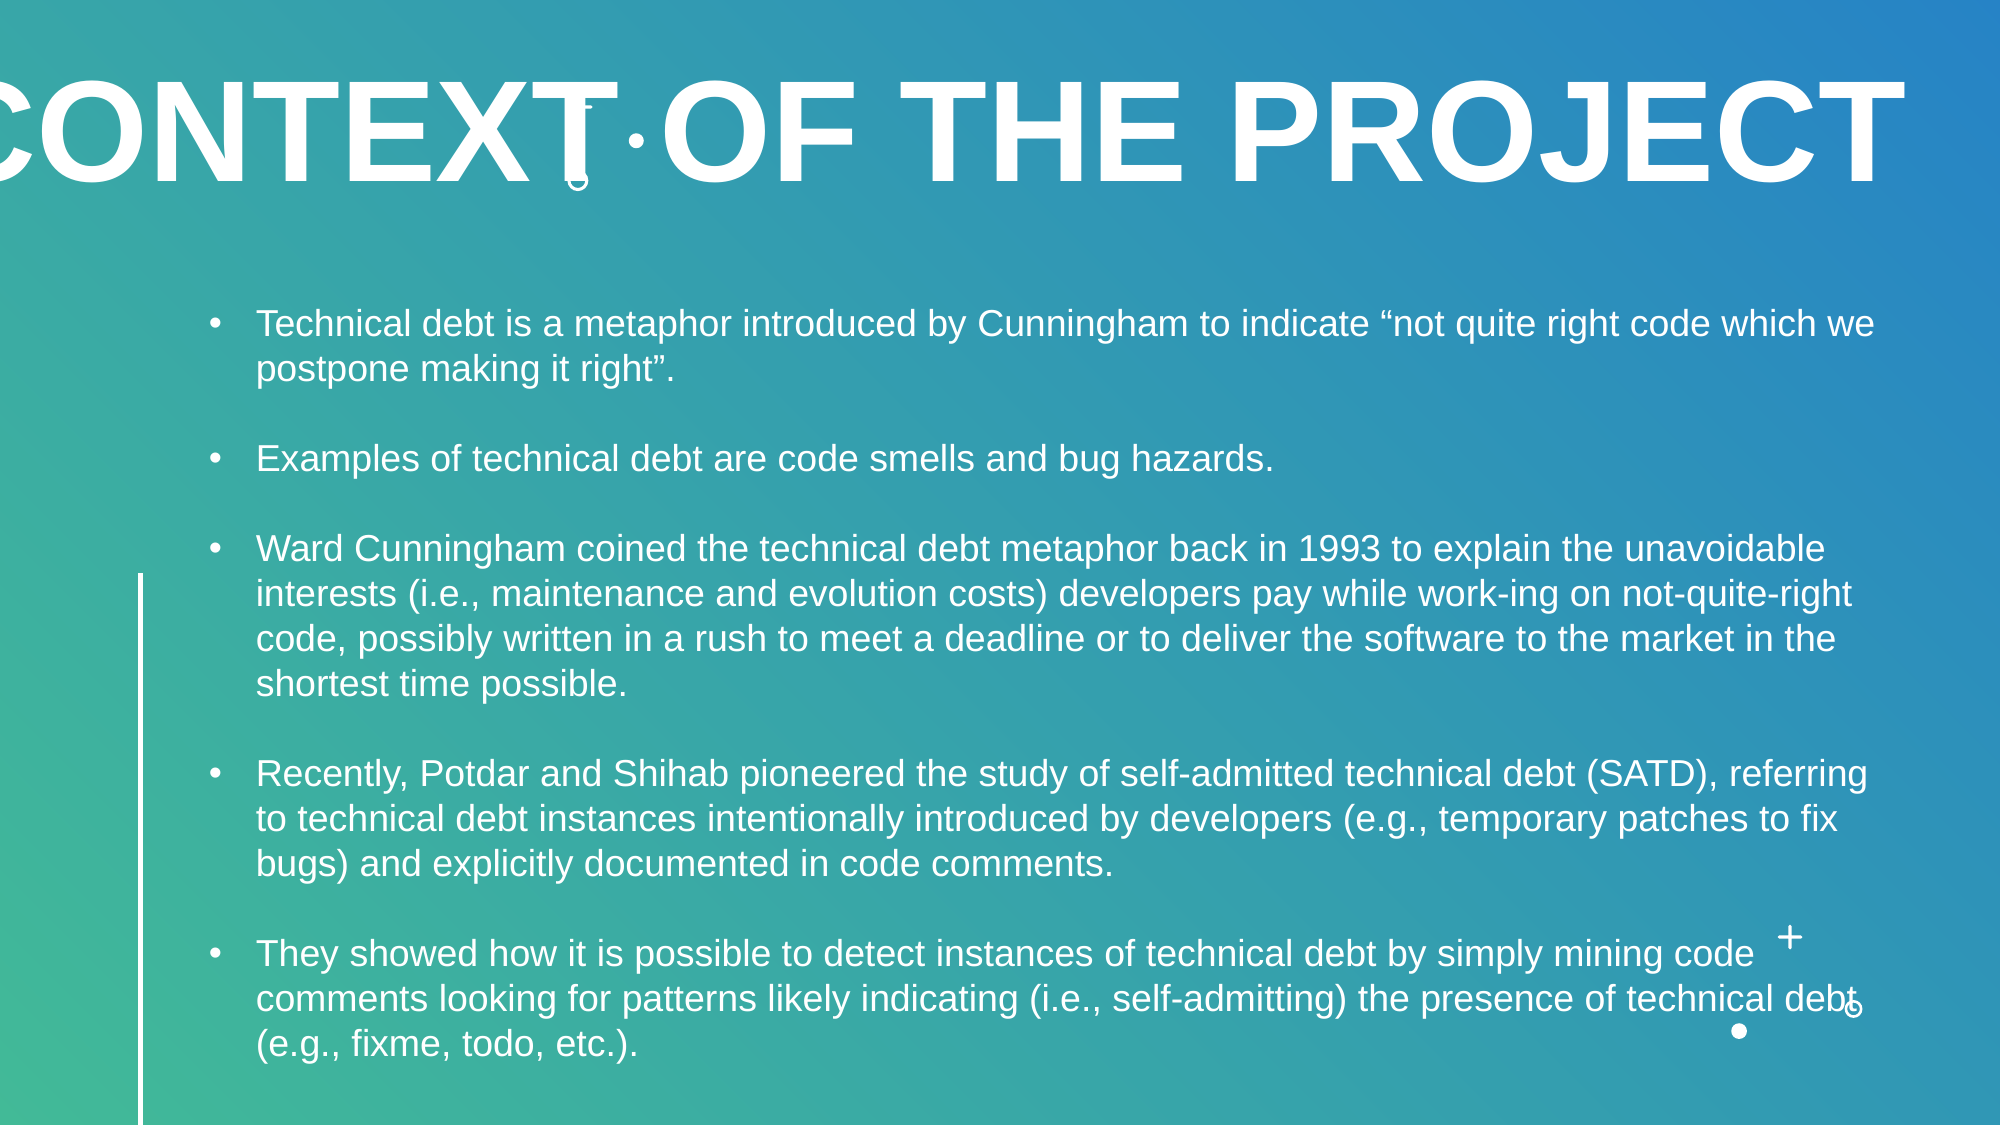

# CONTEXT OF THE PROJECT

Technical debt is a metaphor introduced by Cunningham to indicate “not quite right code which we postpone making it right”.

Examples of technical debt are code smells and bug hazards.

Ward Cunningham coined the technical debt metaphor back in 1993 to explain the unavoidable interests (i.e., maintenance and evolution costs) developers pay while work-ing on not-quite-right code, possibly written in a rush to meet a deadline or to deliver the software to the market in the shortest time possible.

Recently, Potdar and Shihab pioneered the study of self-admitted technical debt (SATD), referring to technical debt instances intentionally introduced by developers (e.g., temporary patches to fix bugs) and explicitly documented in code comments.

They showed how it is possible to detect instances of technical debt by simply mining code comments looking for patterns likely indicating (i.e., self-admitting) the presence of technical debt (e.g., fixme, todo, etc.).